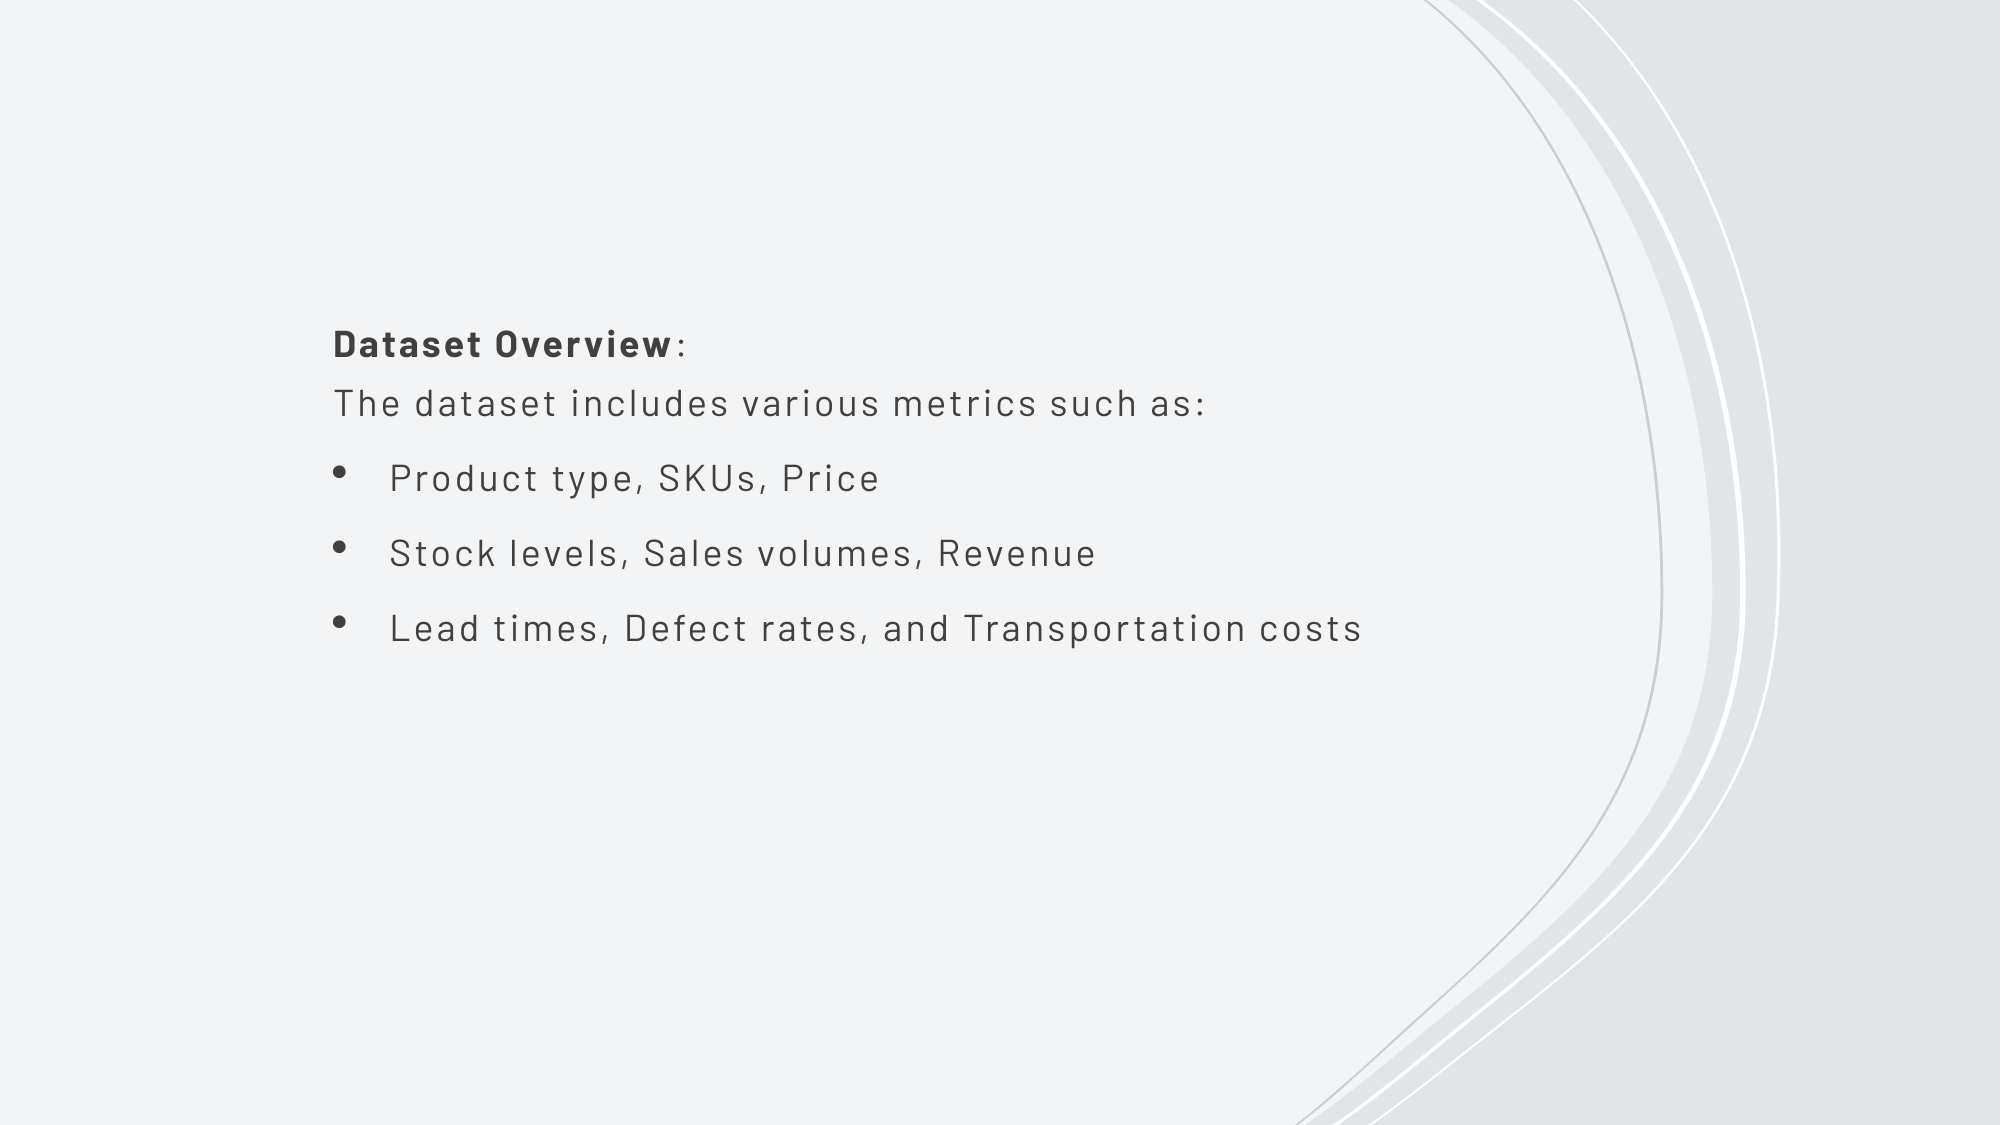

#
Dataset Overview:
The dataset includes various metrics such as:
Product type, SKUs, Price
Stock levels, Sales volumes, Revenue
Lead times, Defect rates, and Transportation costs